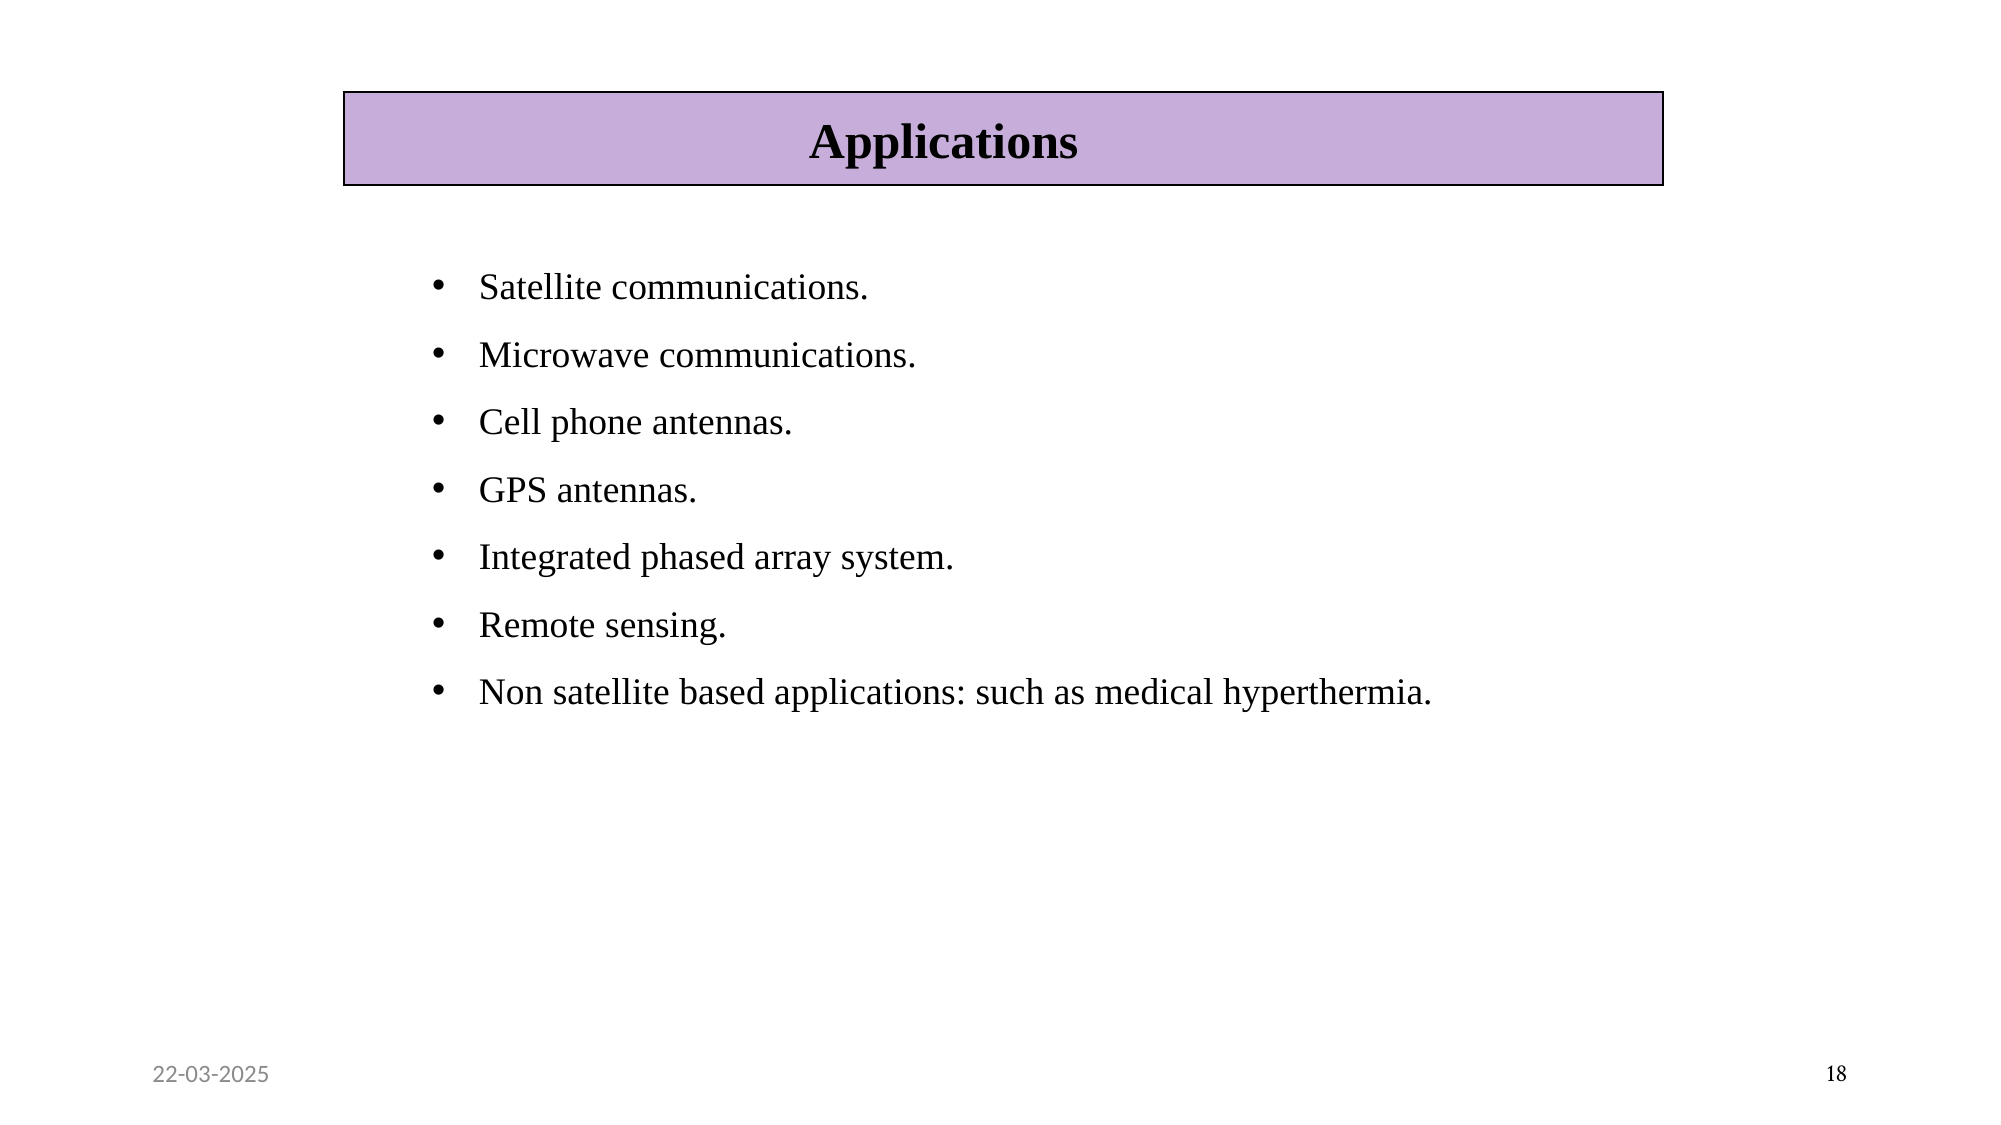

Applications

Satellite communications.
Microwave communications.
Cell phone antennas.
GPS antennas.
Integrated phased array system.
Remote sensing.
Non satellite based applications: such as medical hyperthermia.
22-03-2025
18